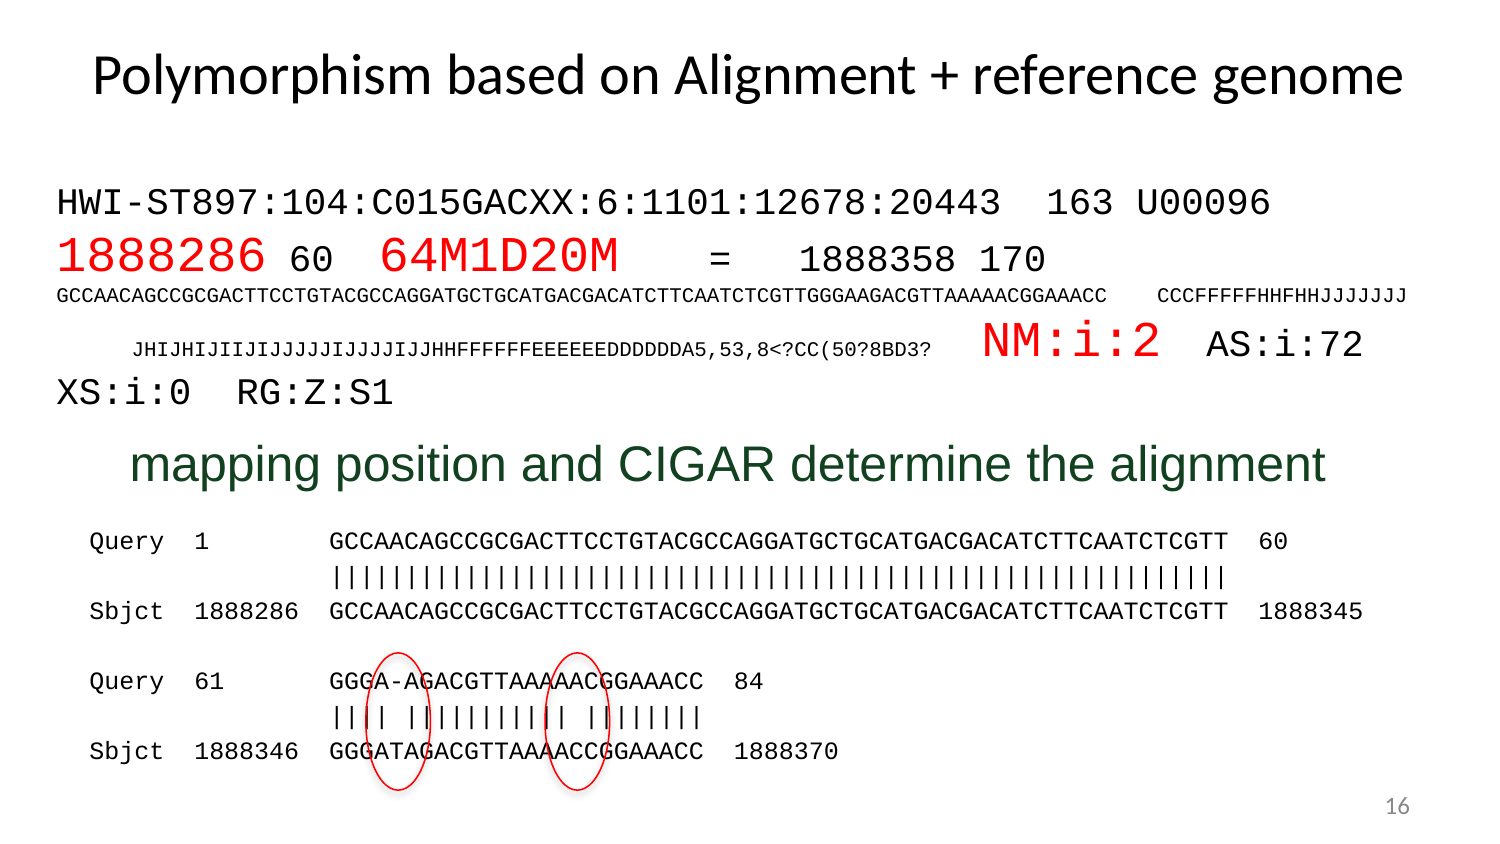

# Polymorphism based on Alignment + reference genome
HWI-ST897:104:C015GACXX:6:1101:12678:20443  163 U00096  1888286 60  64M1D20M    =   1888358 170 GCCAACAGCCGCGACTTCCTGTACGCCAGGATGCTGCATGACGACATCTTCAATCTCGTTGGGAAGACGTTAAAAACGGAAACC    CCCFFFFFHHFHHJJJJJJJ        JHIJHIJIIJIJJJJJIJJJJIJJHHFFFFFFEEEEEEDDDDDDA5,53,8<?CC(50?8BD3?    NM:i:2  AS:i:72 XS:i:0  RG:Z:S1
mapping position and CIGAR determine the alignment
Query  1        GCCAACAGCCGCGACTTCCTGTACGCCAGGATGCTGCATGACGACATCTTCAATCTCGTT  60
                ||||||||||||||||||||||||||||||||||||||||||||||||||||||||||||
Sbjct  1888286  GCCAACAGCCGCGACTTCCTGTACGCCAGGATGCTGCATGACGACATCTTCAATCTCGTT  1888345

Query  61       GGGA-AGACGTTAAAAACGGAAACC  84
                |||| ||||||||||| ||||||||
Sbjct  1888346  GGGATAGACGTTAAAACCGGAAACC  1888370

16